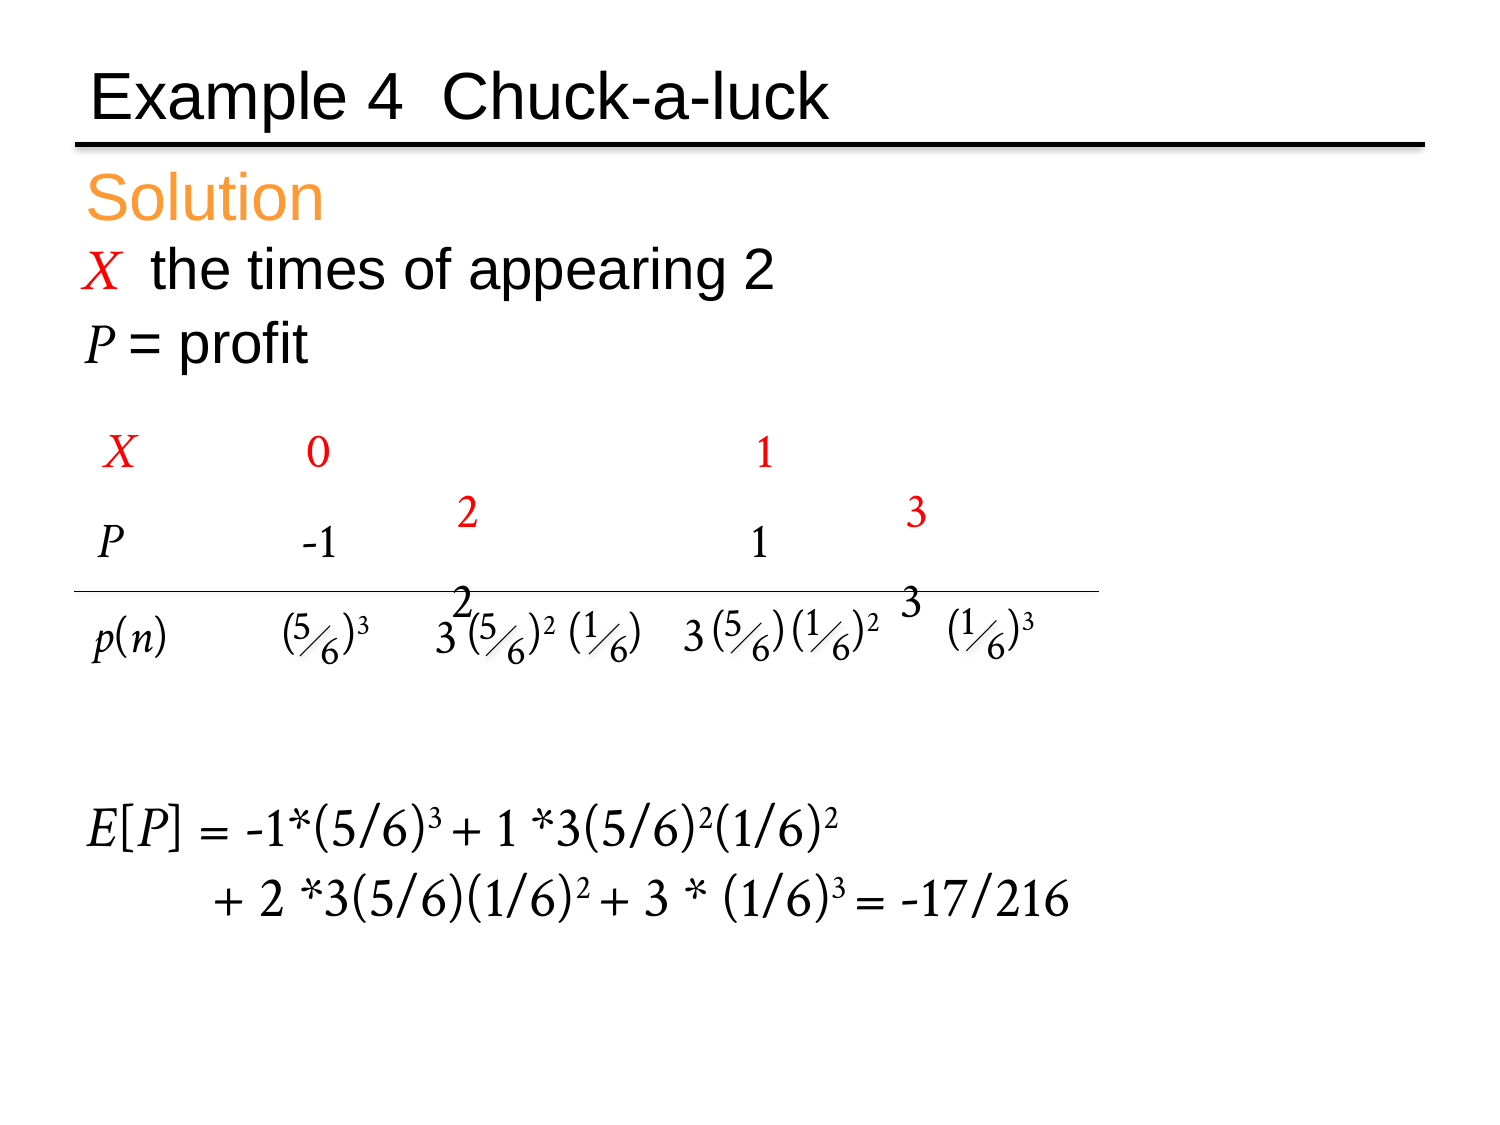

# Example 4  Chuck-a-luck
Solution
X  the times of appearing 2

P = profit
X
0			1			2			3
P
-1			1			2			3
1
(    )3
6
1
(    )2
6
5
(    )
6
1
(    )
6
5
(    )2
6
5
(    )3
6
3
p(n)
3
E[P] = -1*(5/6)3 + 1 *3(5/6)2(1/6)2
                 + 2 *3(5/6)(1/6)2 + 3 * (1/6)3 = -17/216